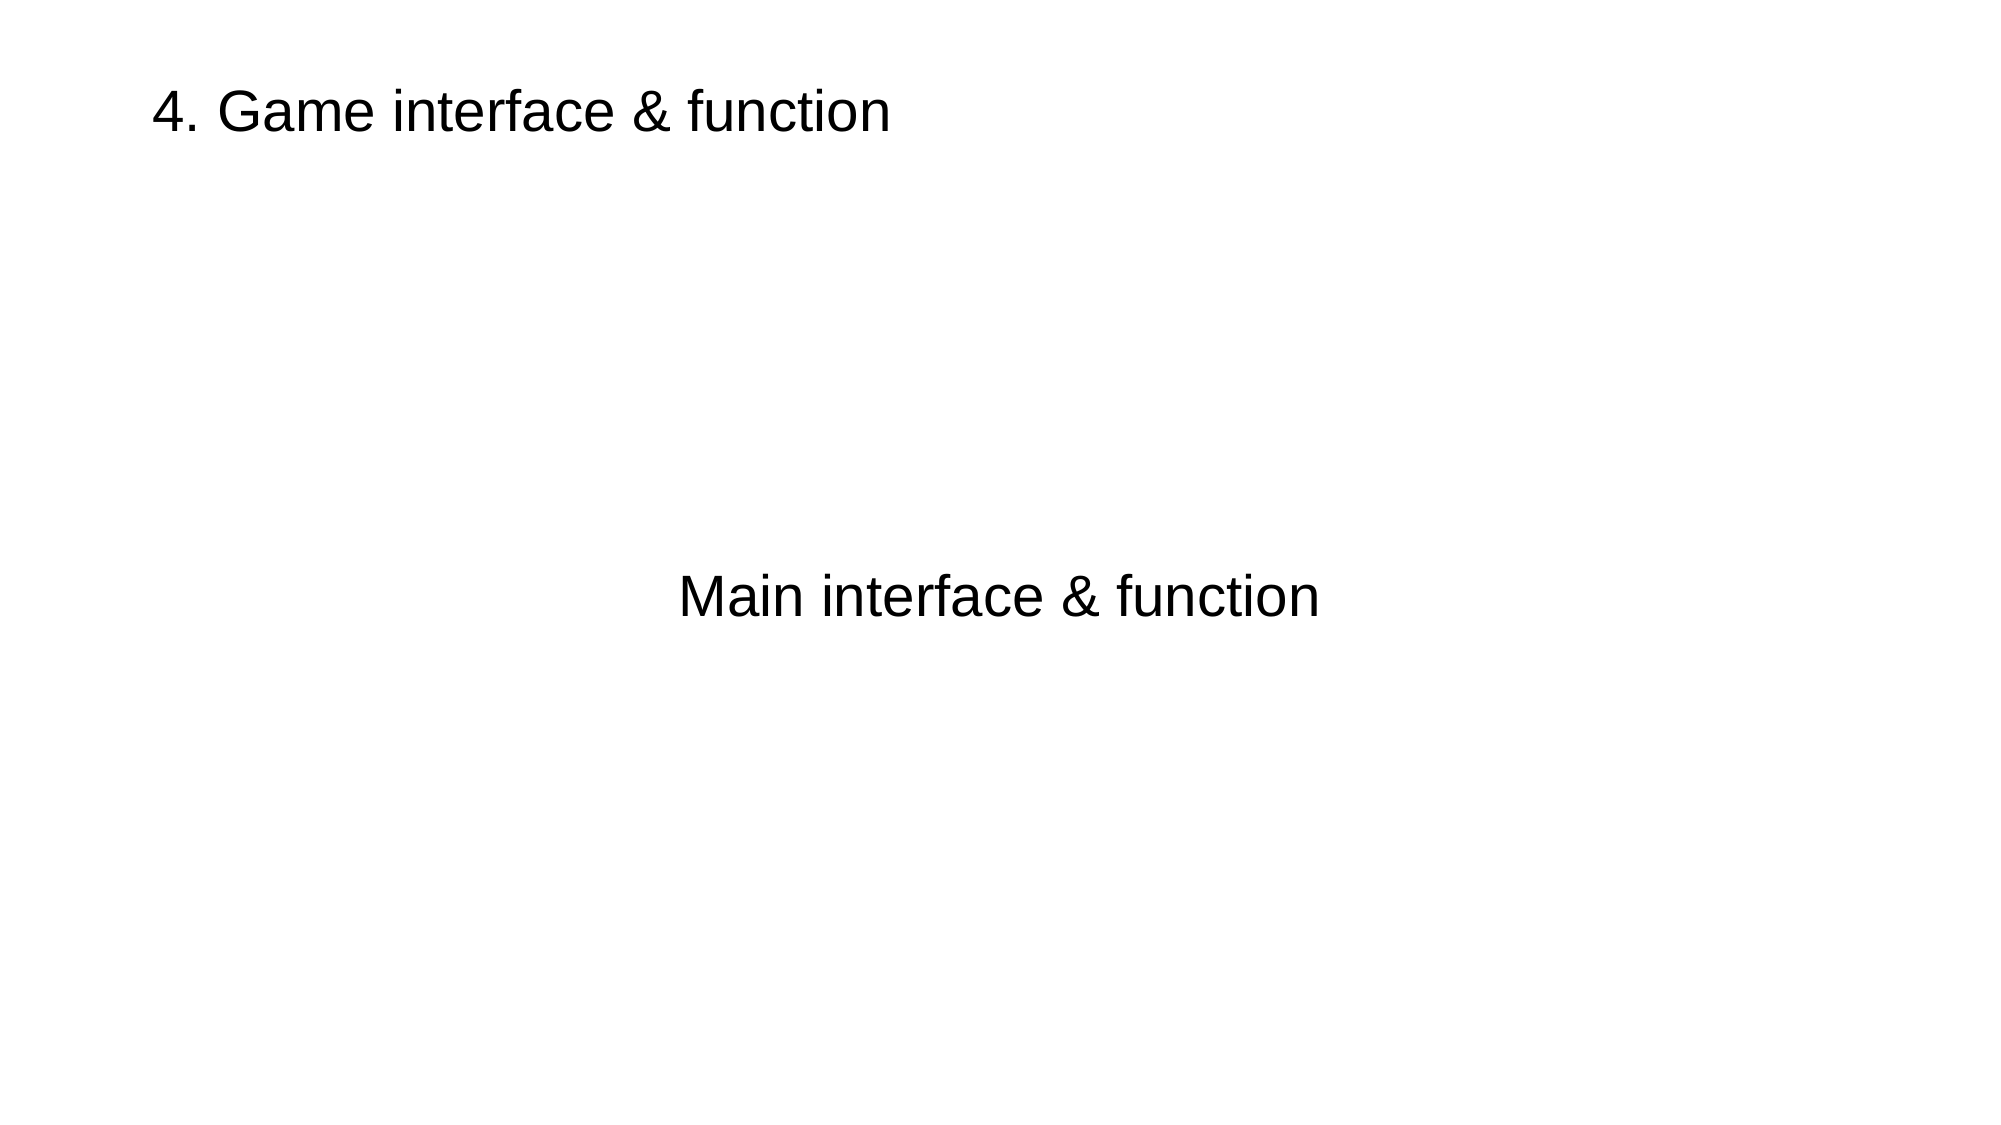

4. Game interface & function
Main interface & function